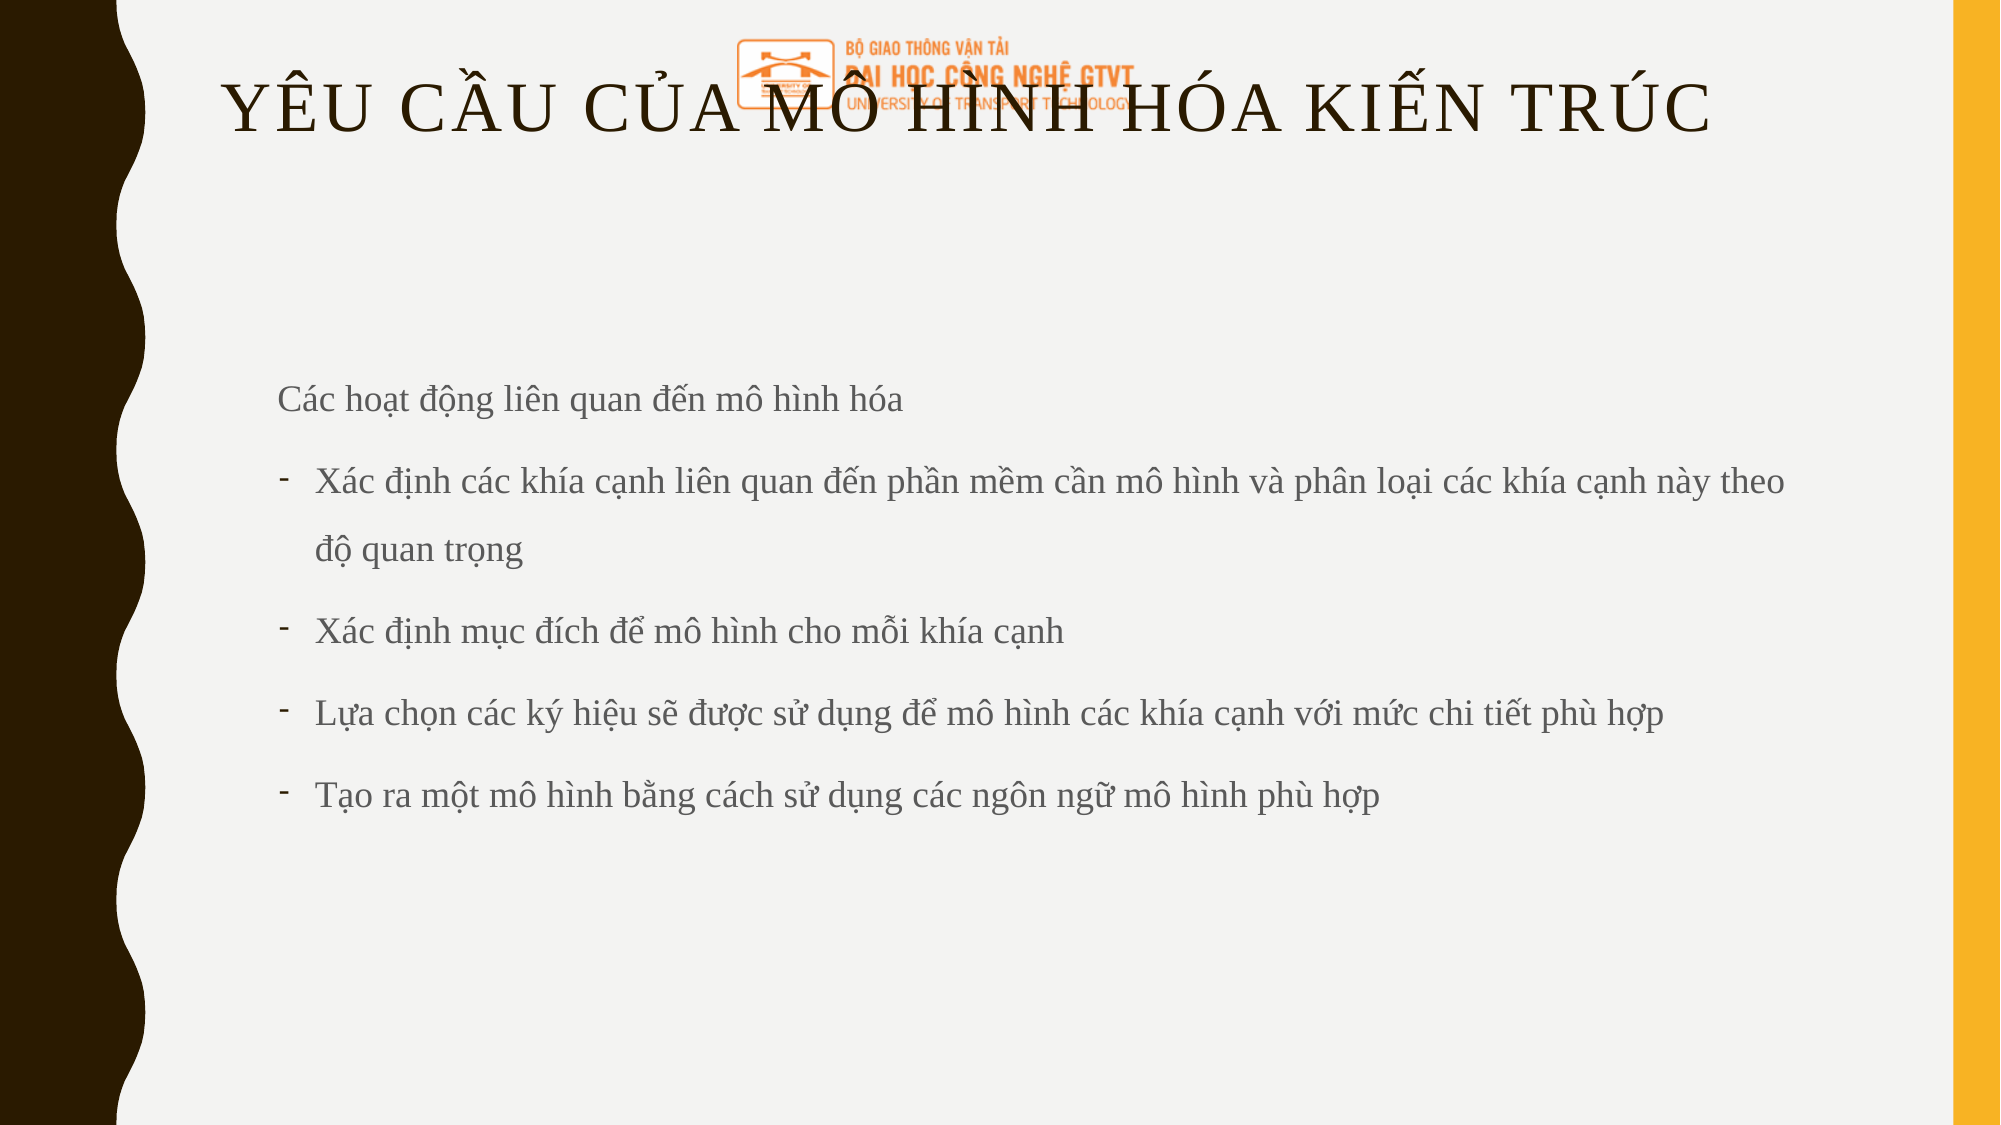

# Yêu cầu của mô hình hóa kiến trúc
Các hoạt động liên quan đến mô hình hóa
Xác định các khía cạnh liên quan đến phần mềm cần mô hình và phân loại các khía cạnh này theo độ quan trọng
Xác định mục đích để mô hình cho mỗi khía cạnh
Lựa chọn các ký hiệu sẽ được sử dụng để mô hình các khía cạnh với mức chi tiết phù hợp
Tạo ra một mô hình bằng cách sử dụng các ngôn ngữ mô hình phù hợp